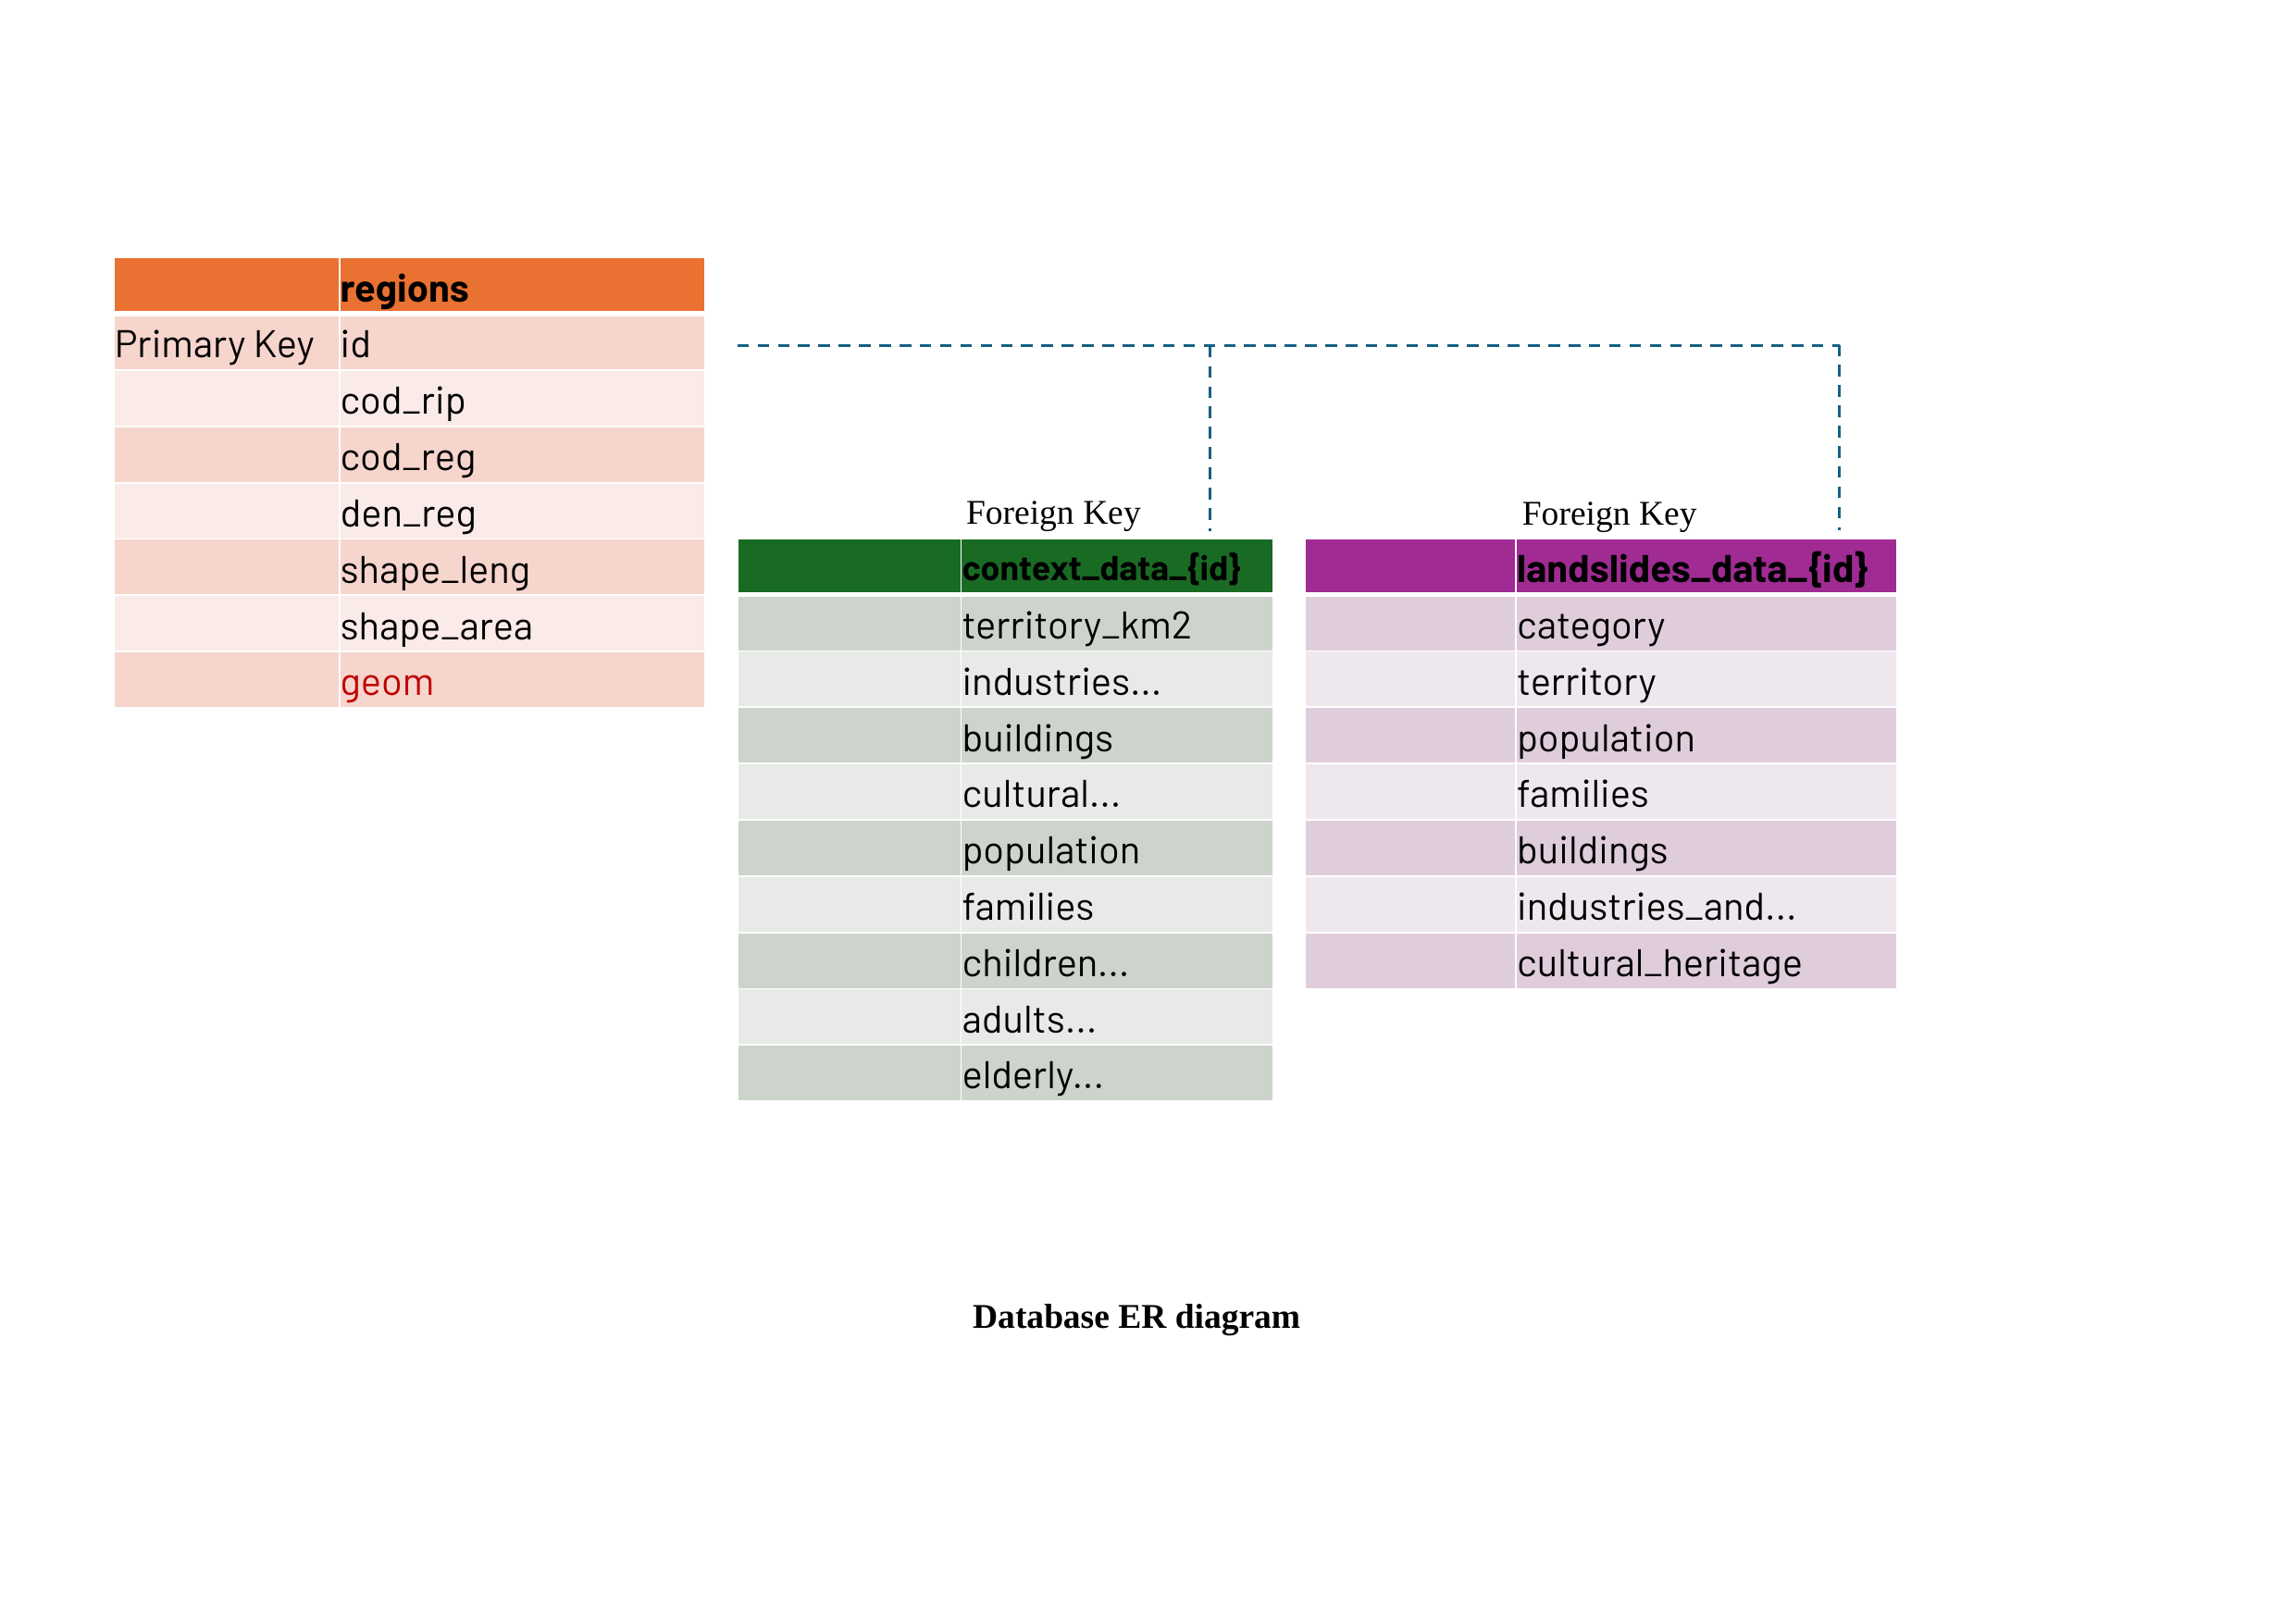

|  | regions |
| --- | --- |
| Primary Key | id |
|  | cod\_rip |
|  | cod\_reg |
|  | den\_reg |
|  | shape\_leng |
|  | shape\_area |
|  | geom |
Foreign Key
Foreign Key
|  | context\_data\_{id} |
| --- | --- |
|  | territory\_km2 |
|  | industries... |
|  | buildings |
|  | cultural... |
|  | population |
|  | families |
|  | children... |
|  | adults... |
|  | elderly... |
|  | landslides\_data\_{id} |
| --- | --- |
|  | category |
|  | territory |
|  | population |
|  | families |
|  | buildings |
|  | industries\_and... |
|  | cultural\_heritage |

Database ER diagram